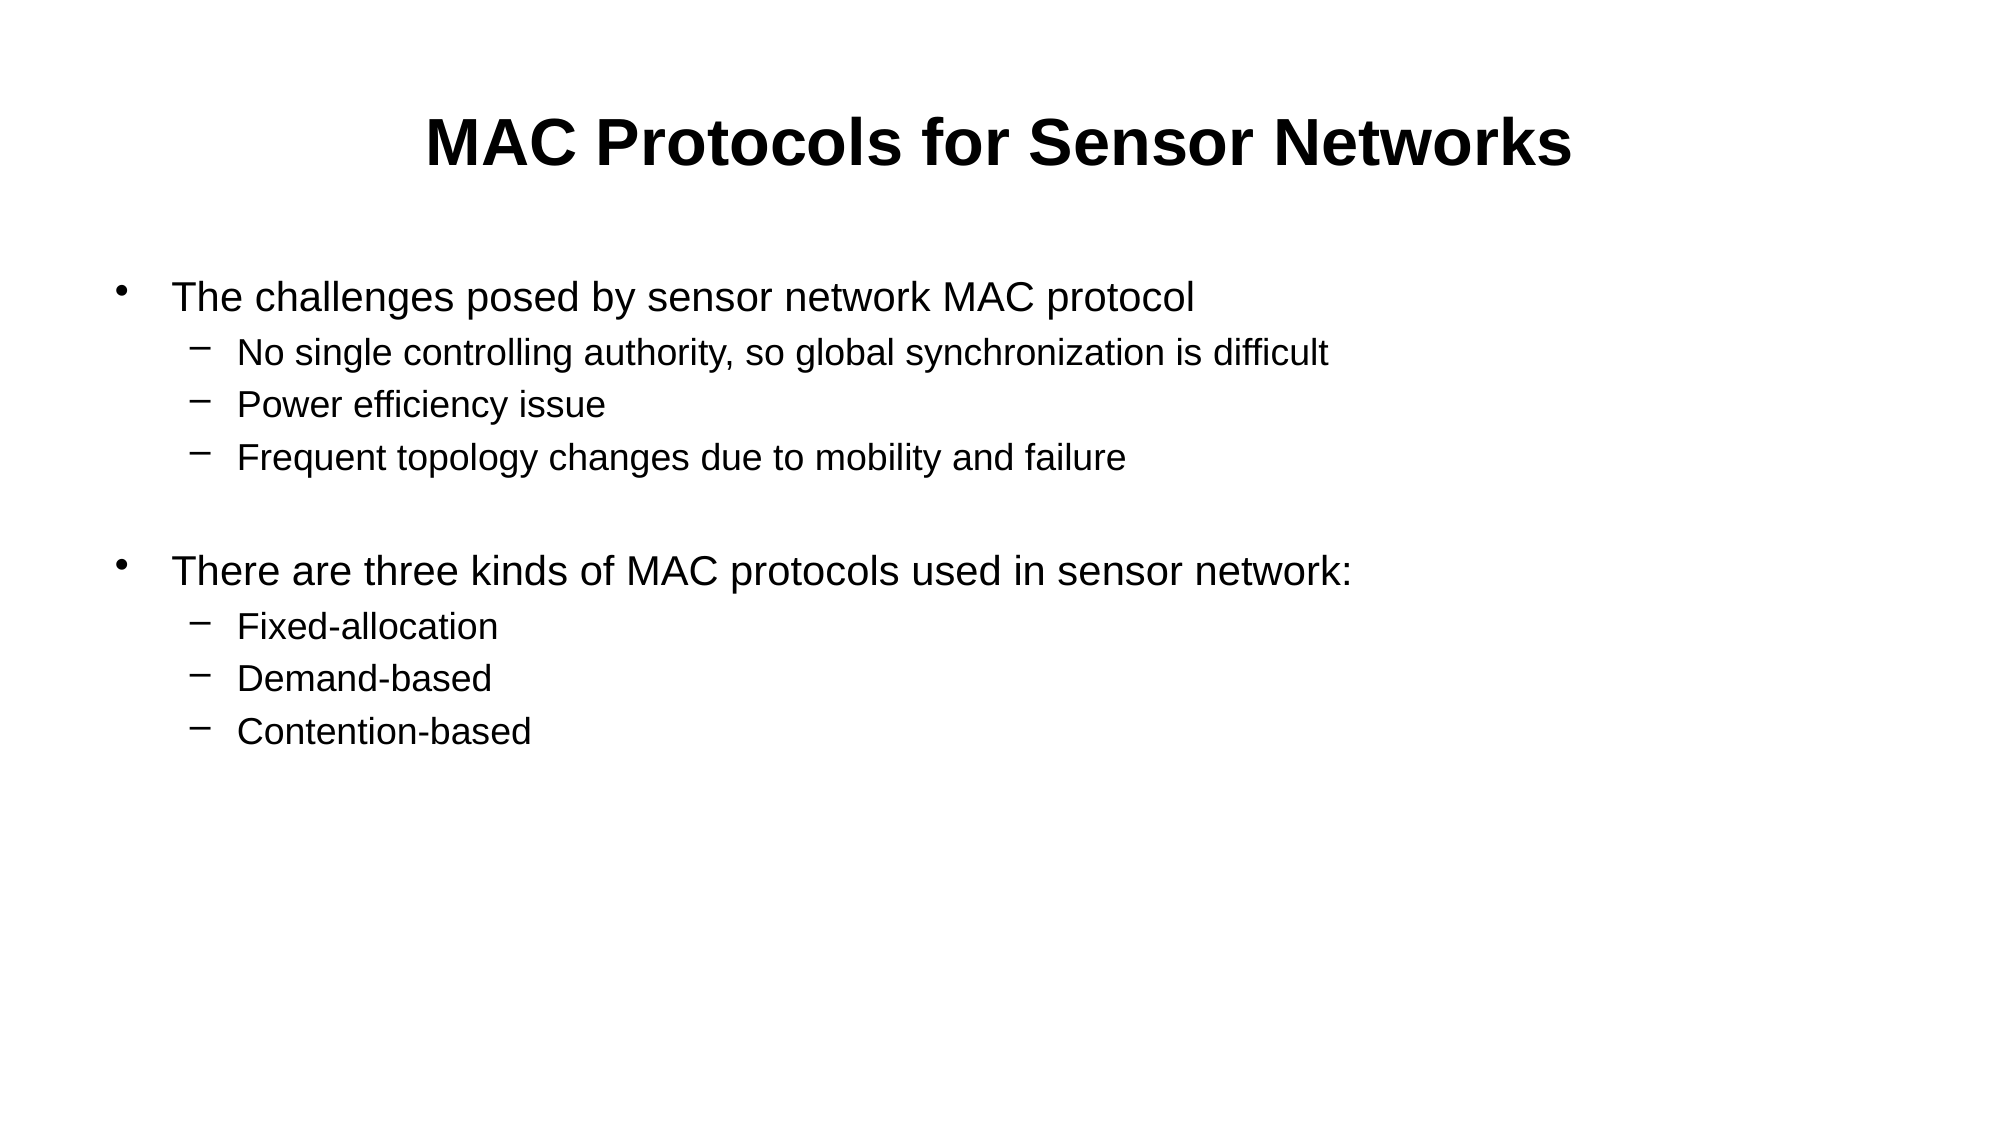

# MAC Protocols for Sensor Networks
The challenges posed by sensor network MAC protocol
No single controlling authority, so global synchronization is difficult
Power efficiency issue
Frequent topology changes due to mobility and failure

There are three kinds of MAC protocols used in sensor network:
Fixed-allocation
Demand-based
Contention-based